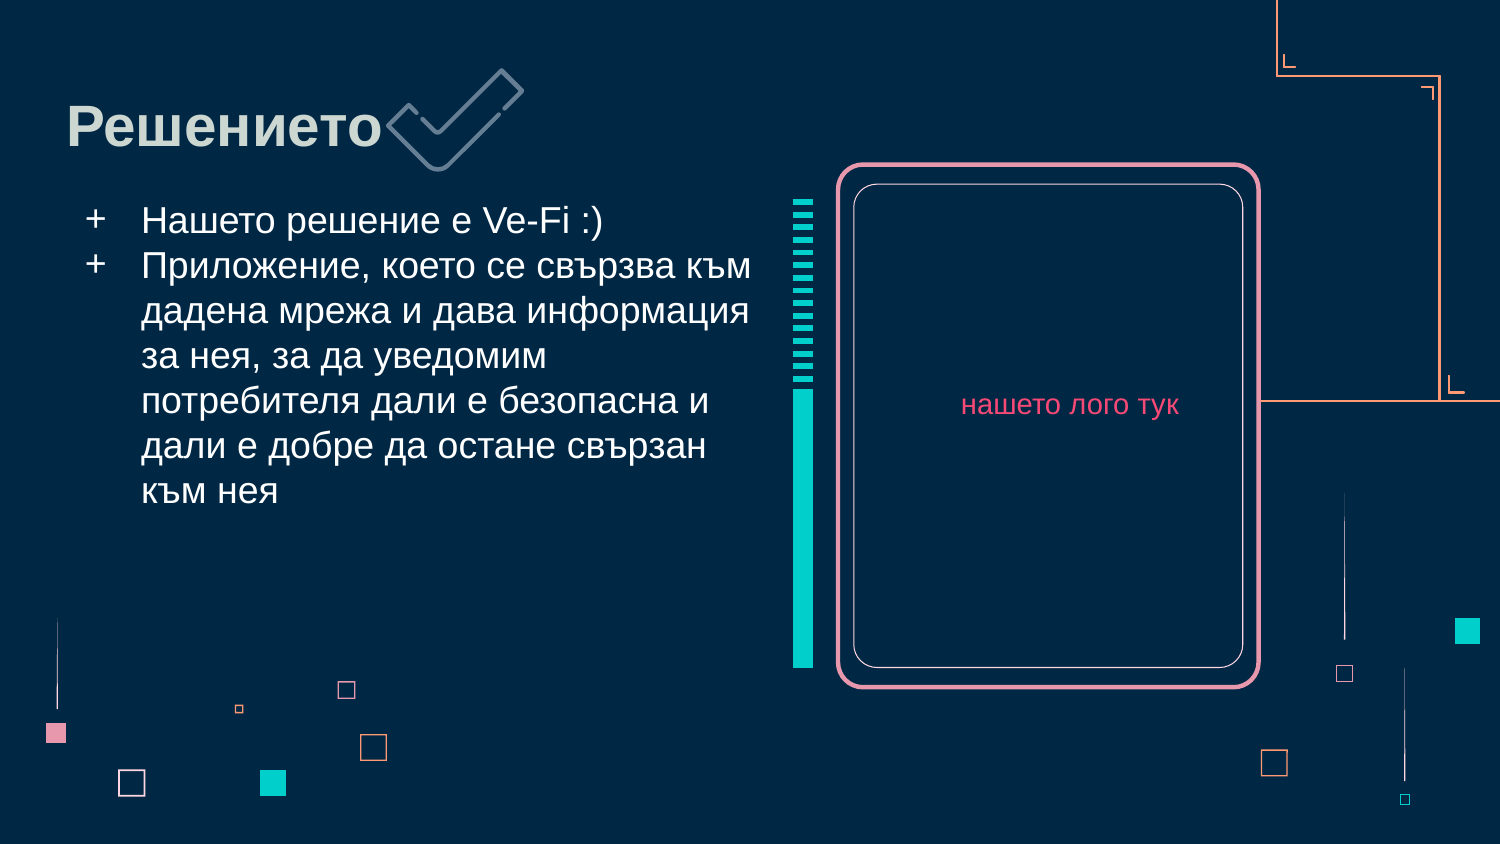

Решението

Нашето решение е Ve-Fi :)
Приложение, което се свързва към дадена мрежа и дава информация за нея, за да уведомим потребителя дали е безопасна и дали е добре да остане свързан към нея
нашето лого тук